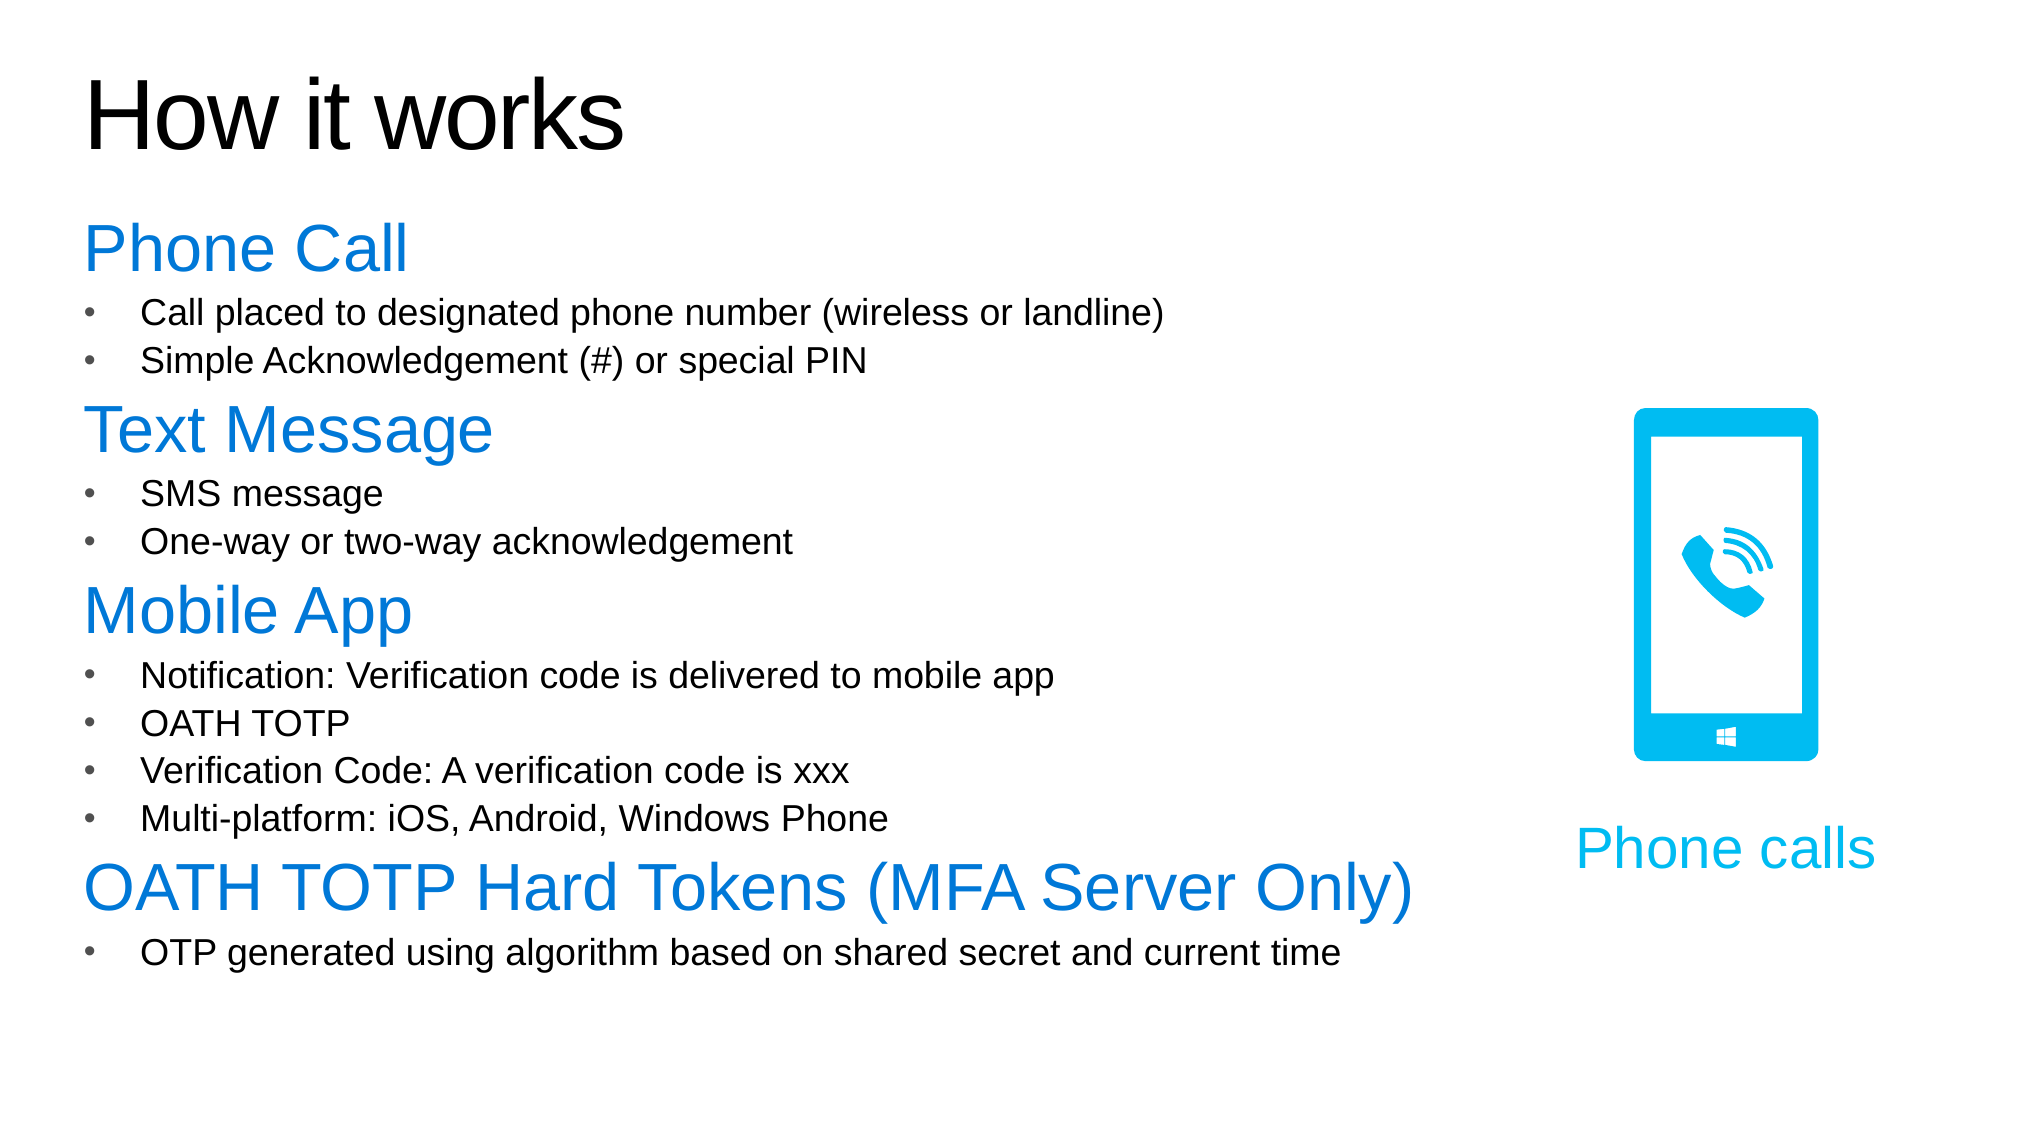

# How it works
Phone Call
Call placed to designated phone number (wireless or landline)
Simple Acknowledgement (#) or special PIN
Text Message
SMS message
One-way or two-way acknowledgement
Mobile App
Notification: Verification code is delivered to mobile app
OATH TOTP
Verification Code: A verification code is xxx
Multi-platform: iOS, Android, Windows Phone
OATH TOTP Hard Tokens (MFA Server Only)
OTP generated using algorithm based on shared secret and current time

Phone calls